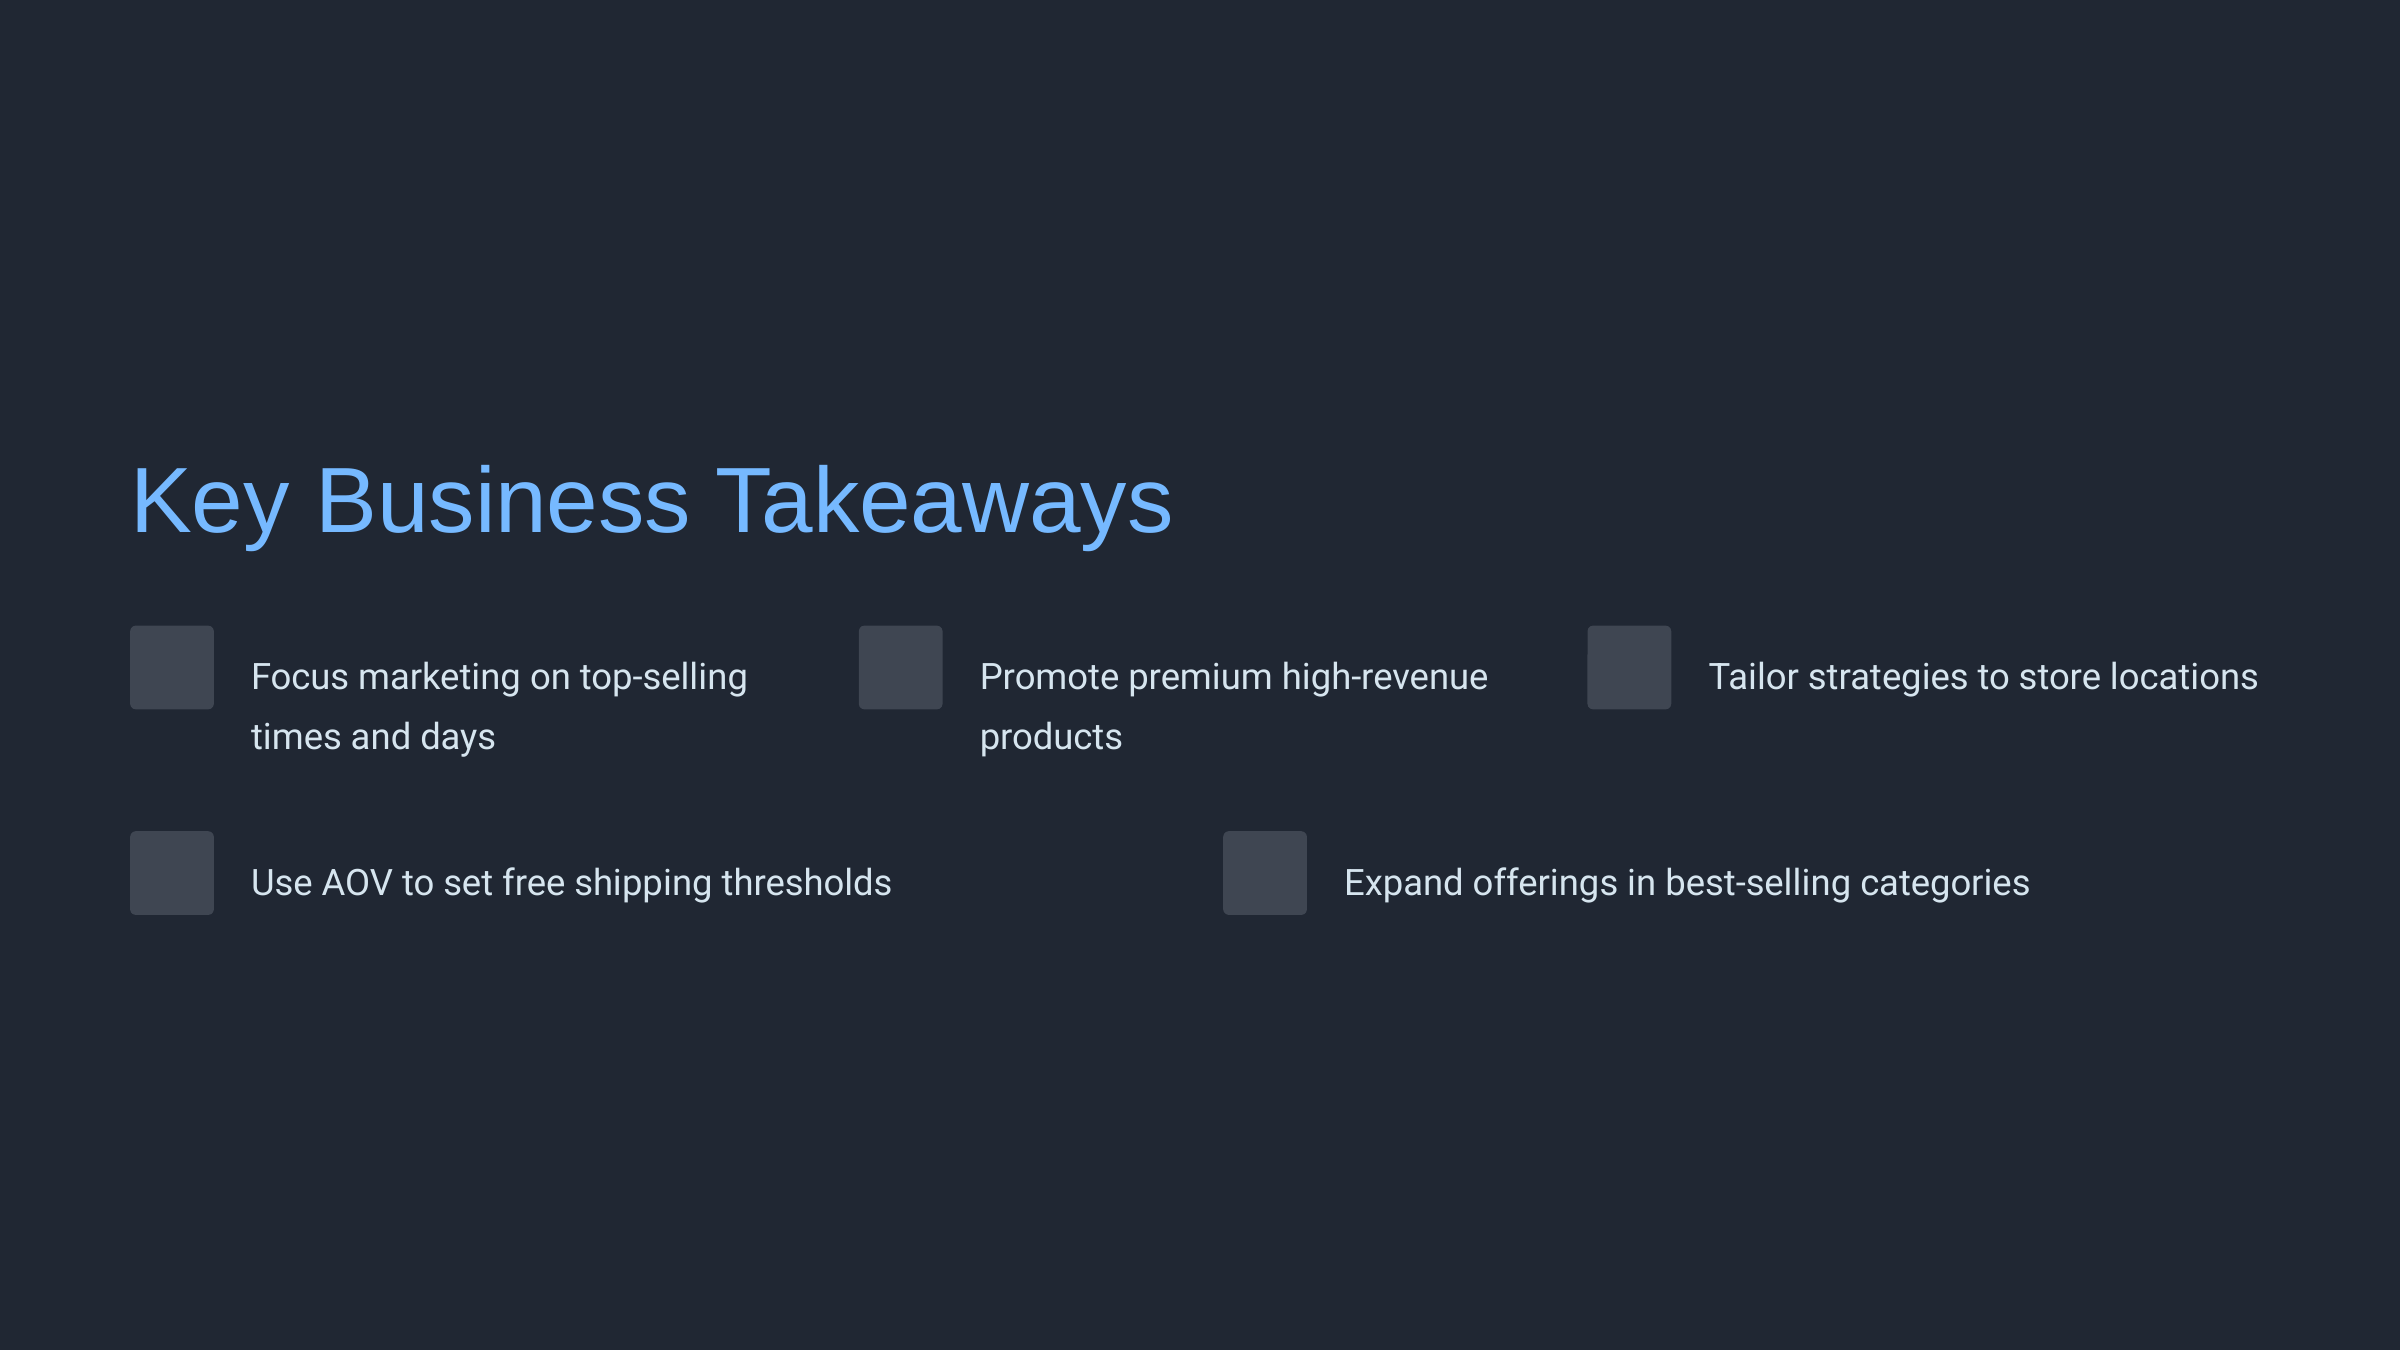

Key Business Takeaways

Focus marketing on top-selling times and days
Promote premium high-revenue products
Tailor strategies to store locations

Use AOV to set free shipping thresholds
Expand offerings in best-selling categories